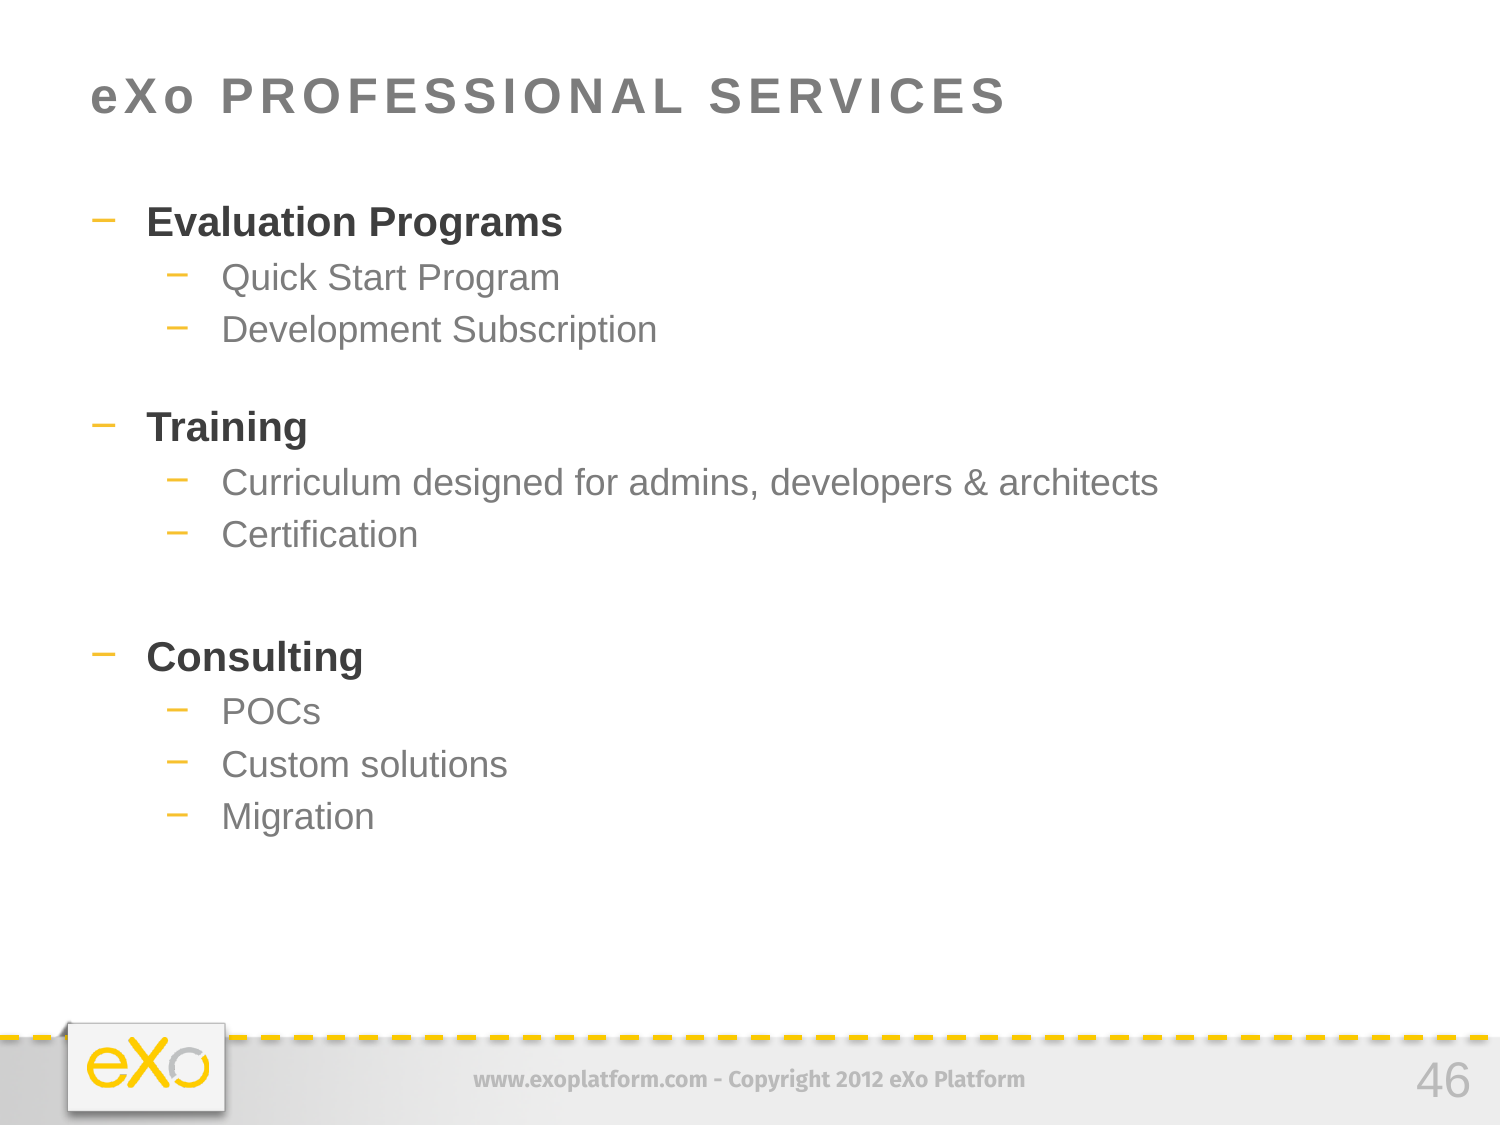

# eXo Professional Services
Evaluation Programs
Quick Start Program
Development Subscription

Training
Curriculum designed for admins, developers & architects
Certification

Consulting
POCs
Custom solutions
Migration